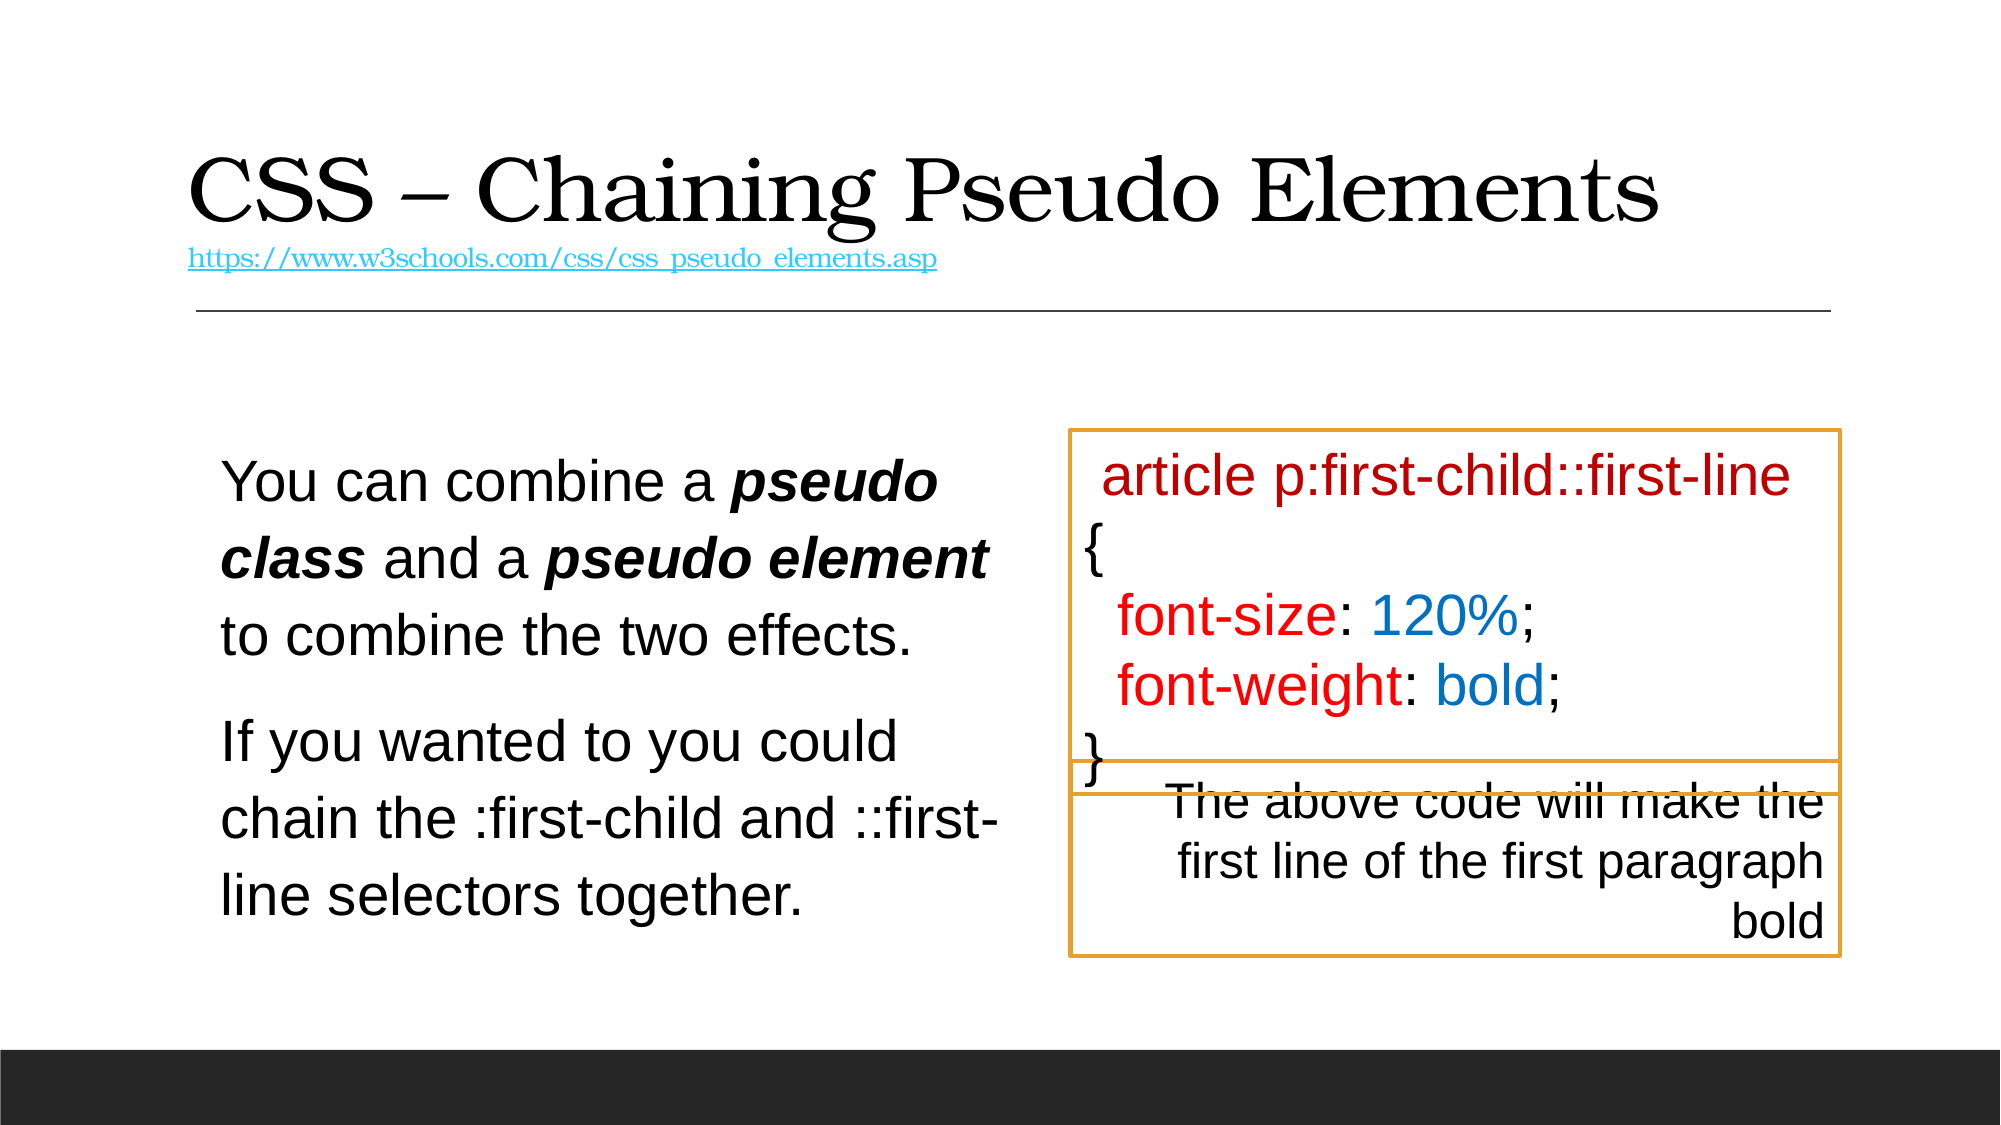

# CSS – Chaining Pseudo Elements https://www.w3schools.com/css/css_pseudo_elements.asp
You can combine a pseudo class and a pseudo element to combine the two effects.
If you wanted to you could chain the :first-child and ::first-line selectors together.
 article p:first-child::first-line {
  font-size: 120%;
  font-weight: bold;
}
The above code will make the first line of the first paragraph bold